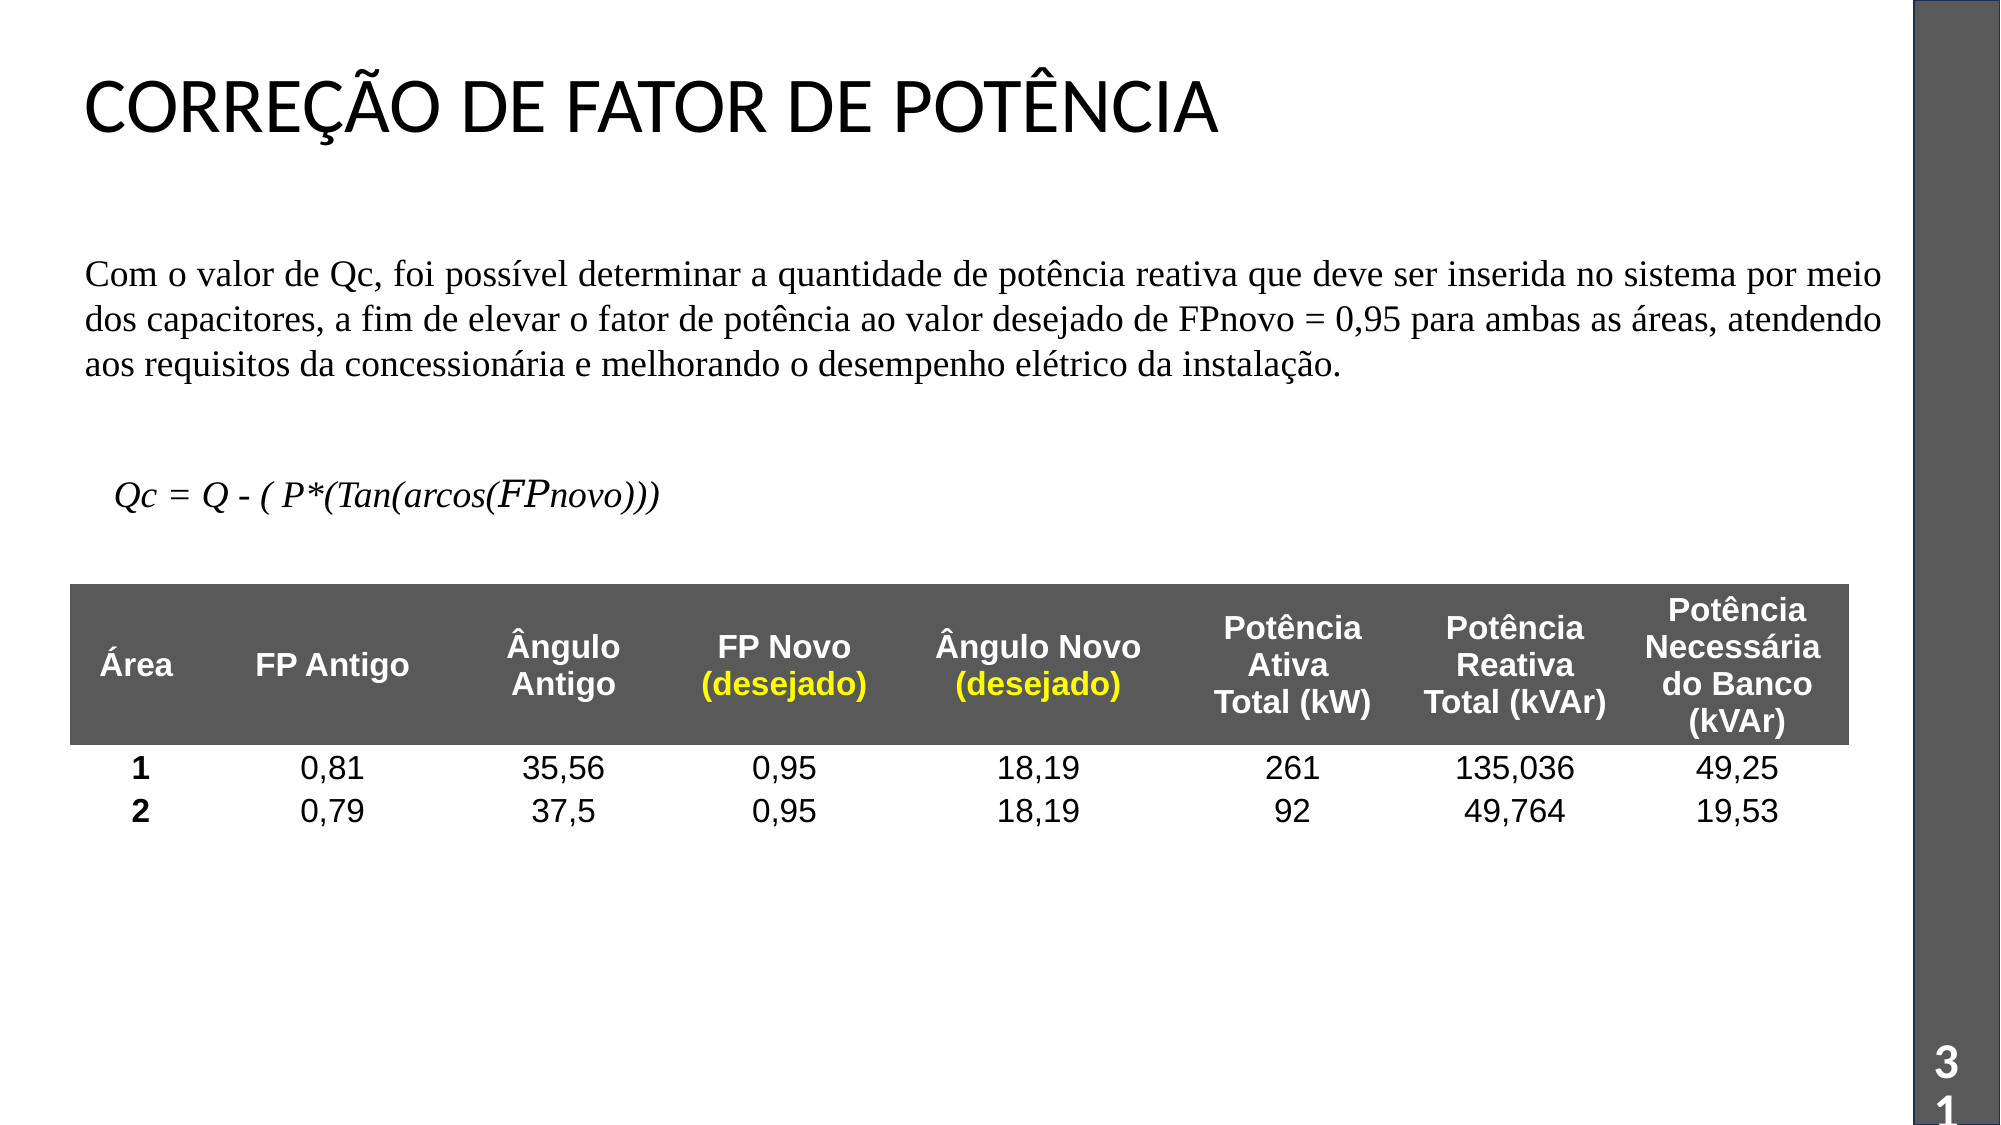

# CORREÇÃO DE FATOR DE POTÊNCIA
Com o valor de Qc, foi possível determinar a quantidade de potência reativa que deve ser inserida no sistema por meio dos capacitores, a fim de elevar o fator de potência ao valor desejado de FPnovo = 0,95 para ambas as áreas, atendendo aos requisitos da concessionária e melhorando o desempenho elétrico da instalação.
Qc = Q - ( P*(Tan(arcos(𝐹𝑃novo)))
| Área | FP Antigo | Ângulo Antigo | FP Novo (desejado) | Ângulo Novo (desejado) | Potência Ativa Total (kW) | Potência Reativa Total (kVAr) | Potência Necessária do Banco (kVAr) |
| --- | --- | --- | --- | --- | --- | --- | --- |
| 1 | 0,81 | 35,56 | 0,95 | 18,19 | 261 | 135,036 | 49,25 |
| 2 | 0,79 | 37,5 | 0,95 | 18,19 | 92 | 49,764 | 19,53 |
31